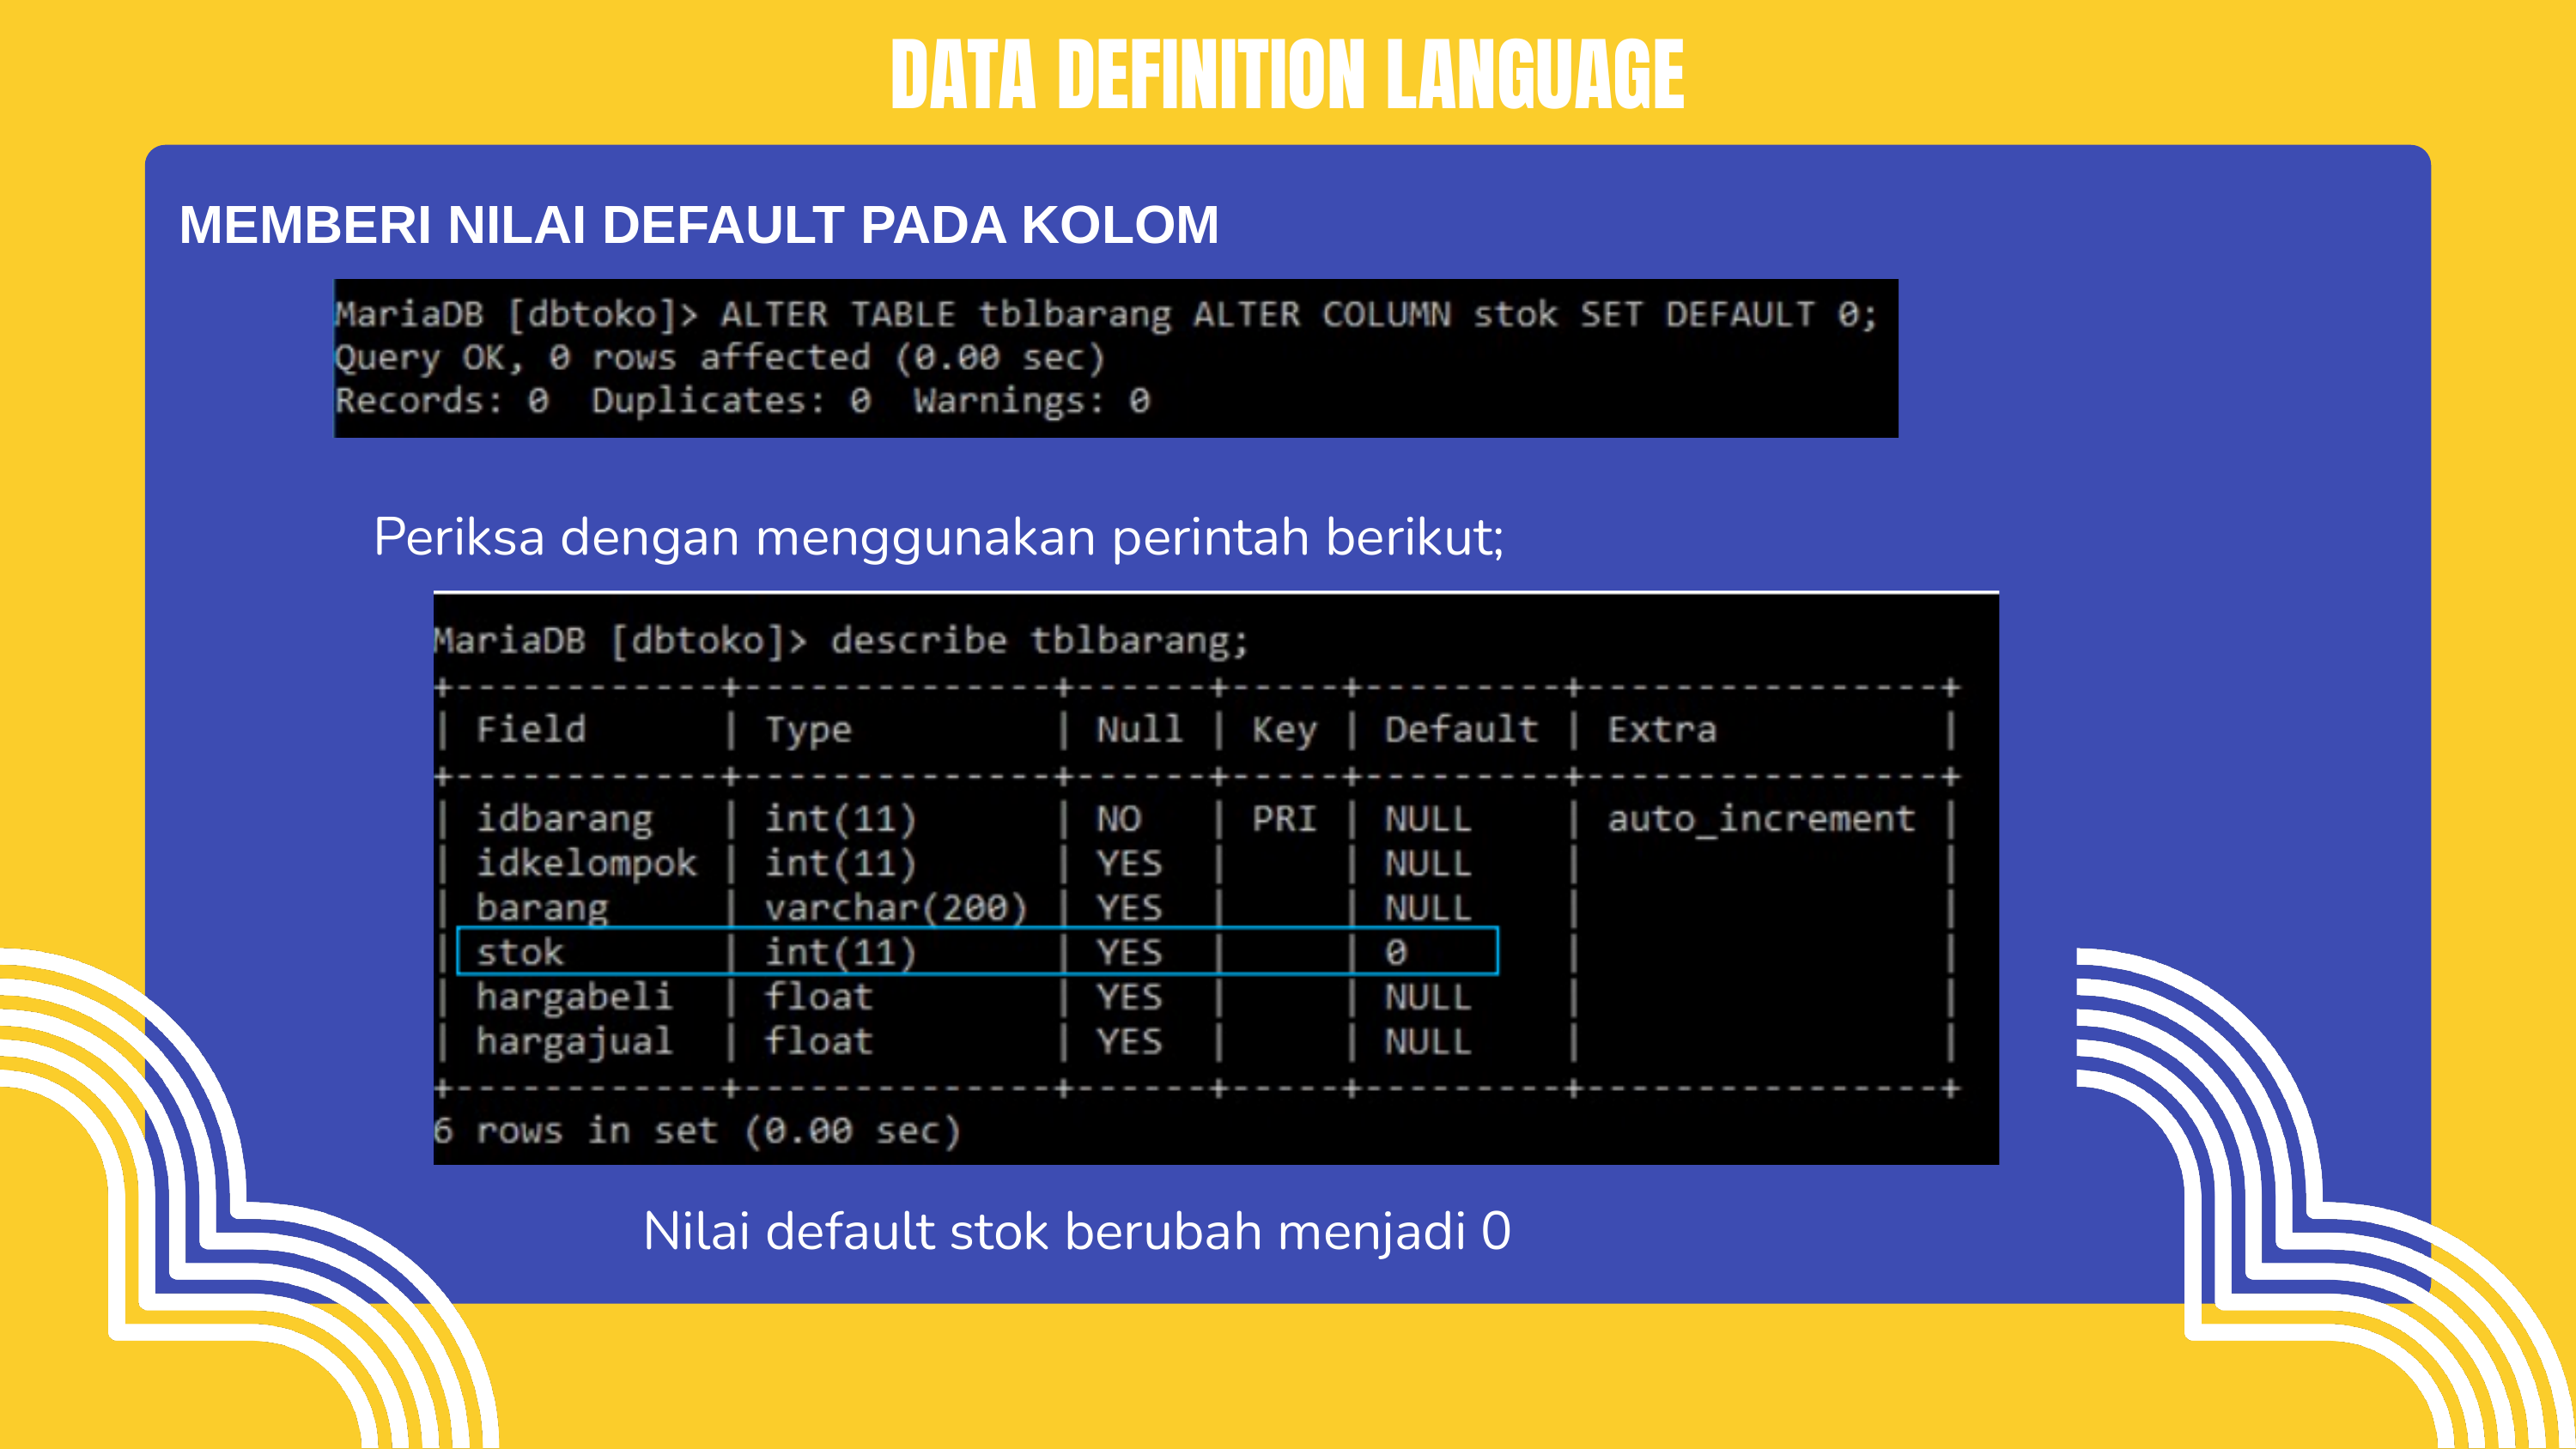

DATA DEFINITION LANGUAGE

MEMBERI NILAI DEFAULT PADA KOLOM

Periksa dengan menggunakan perintah berikut;

Nilai default stok berubah menjadi 0